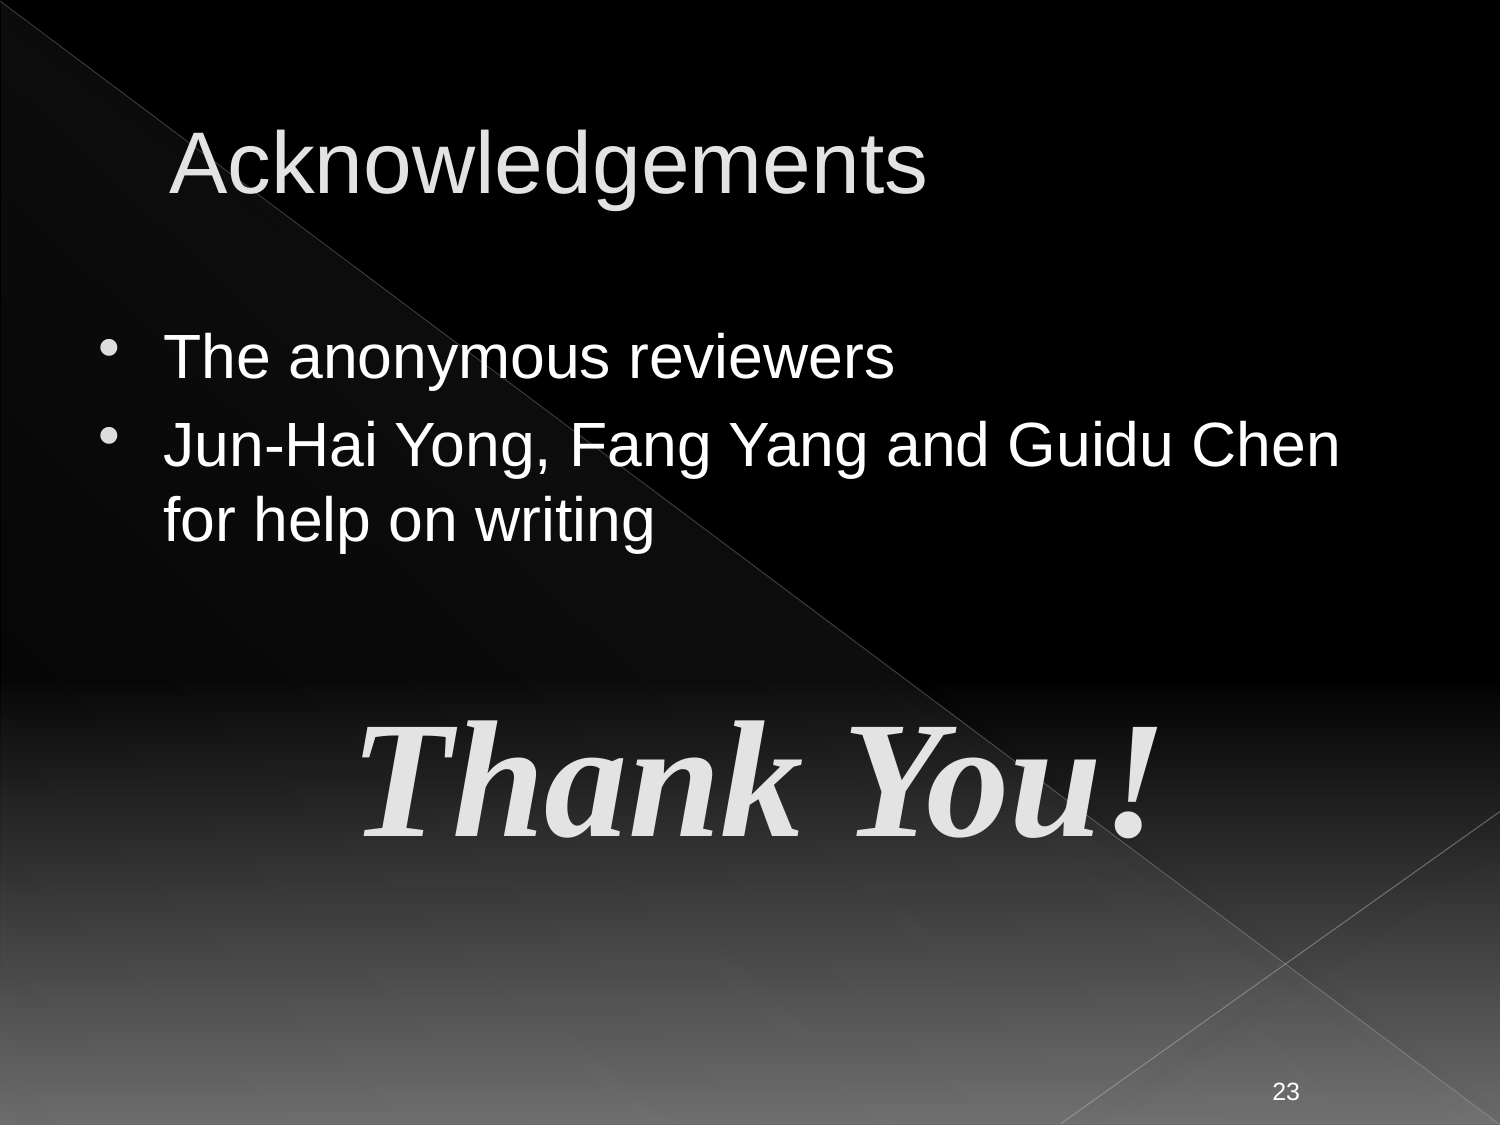

# Acknowledgements
The anonymous reviewers
Jun-Hai Yong, Fang Yang and Guidu Chen for help on writing
Thank You!
23